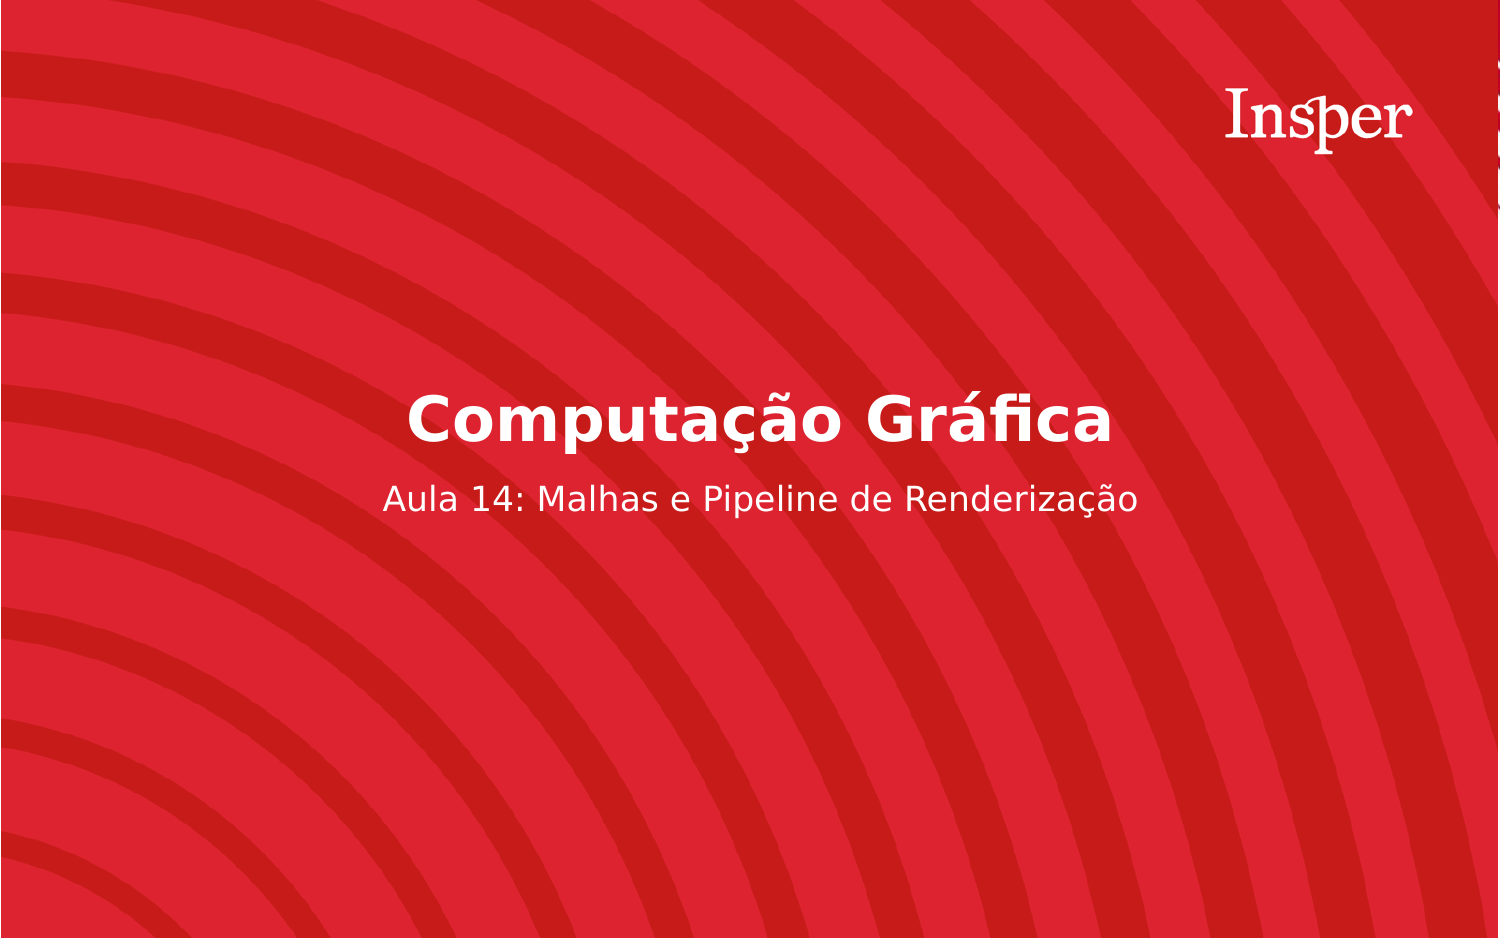

Computação Gráfica
Aula 14: Malhas e Pipeline de Renderização